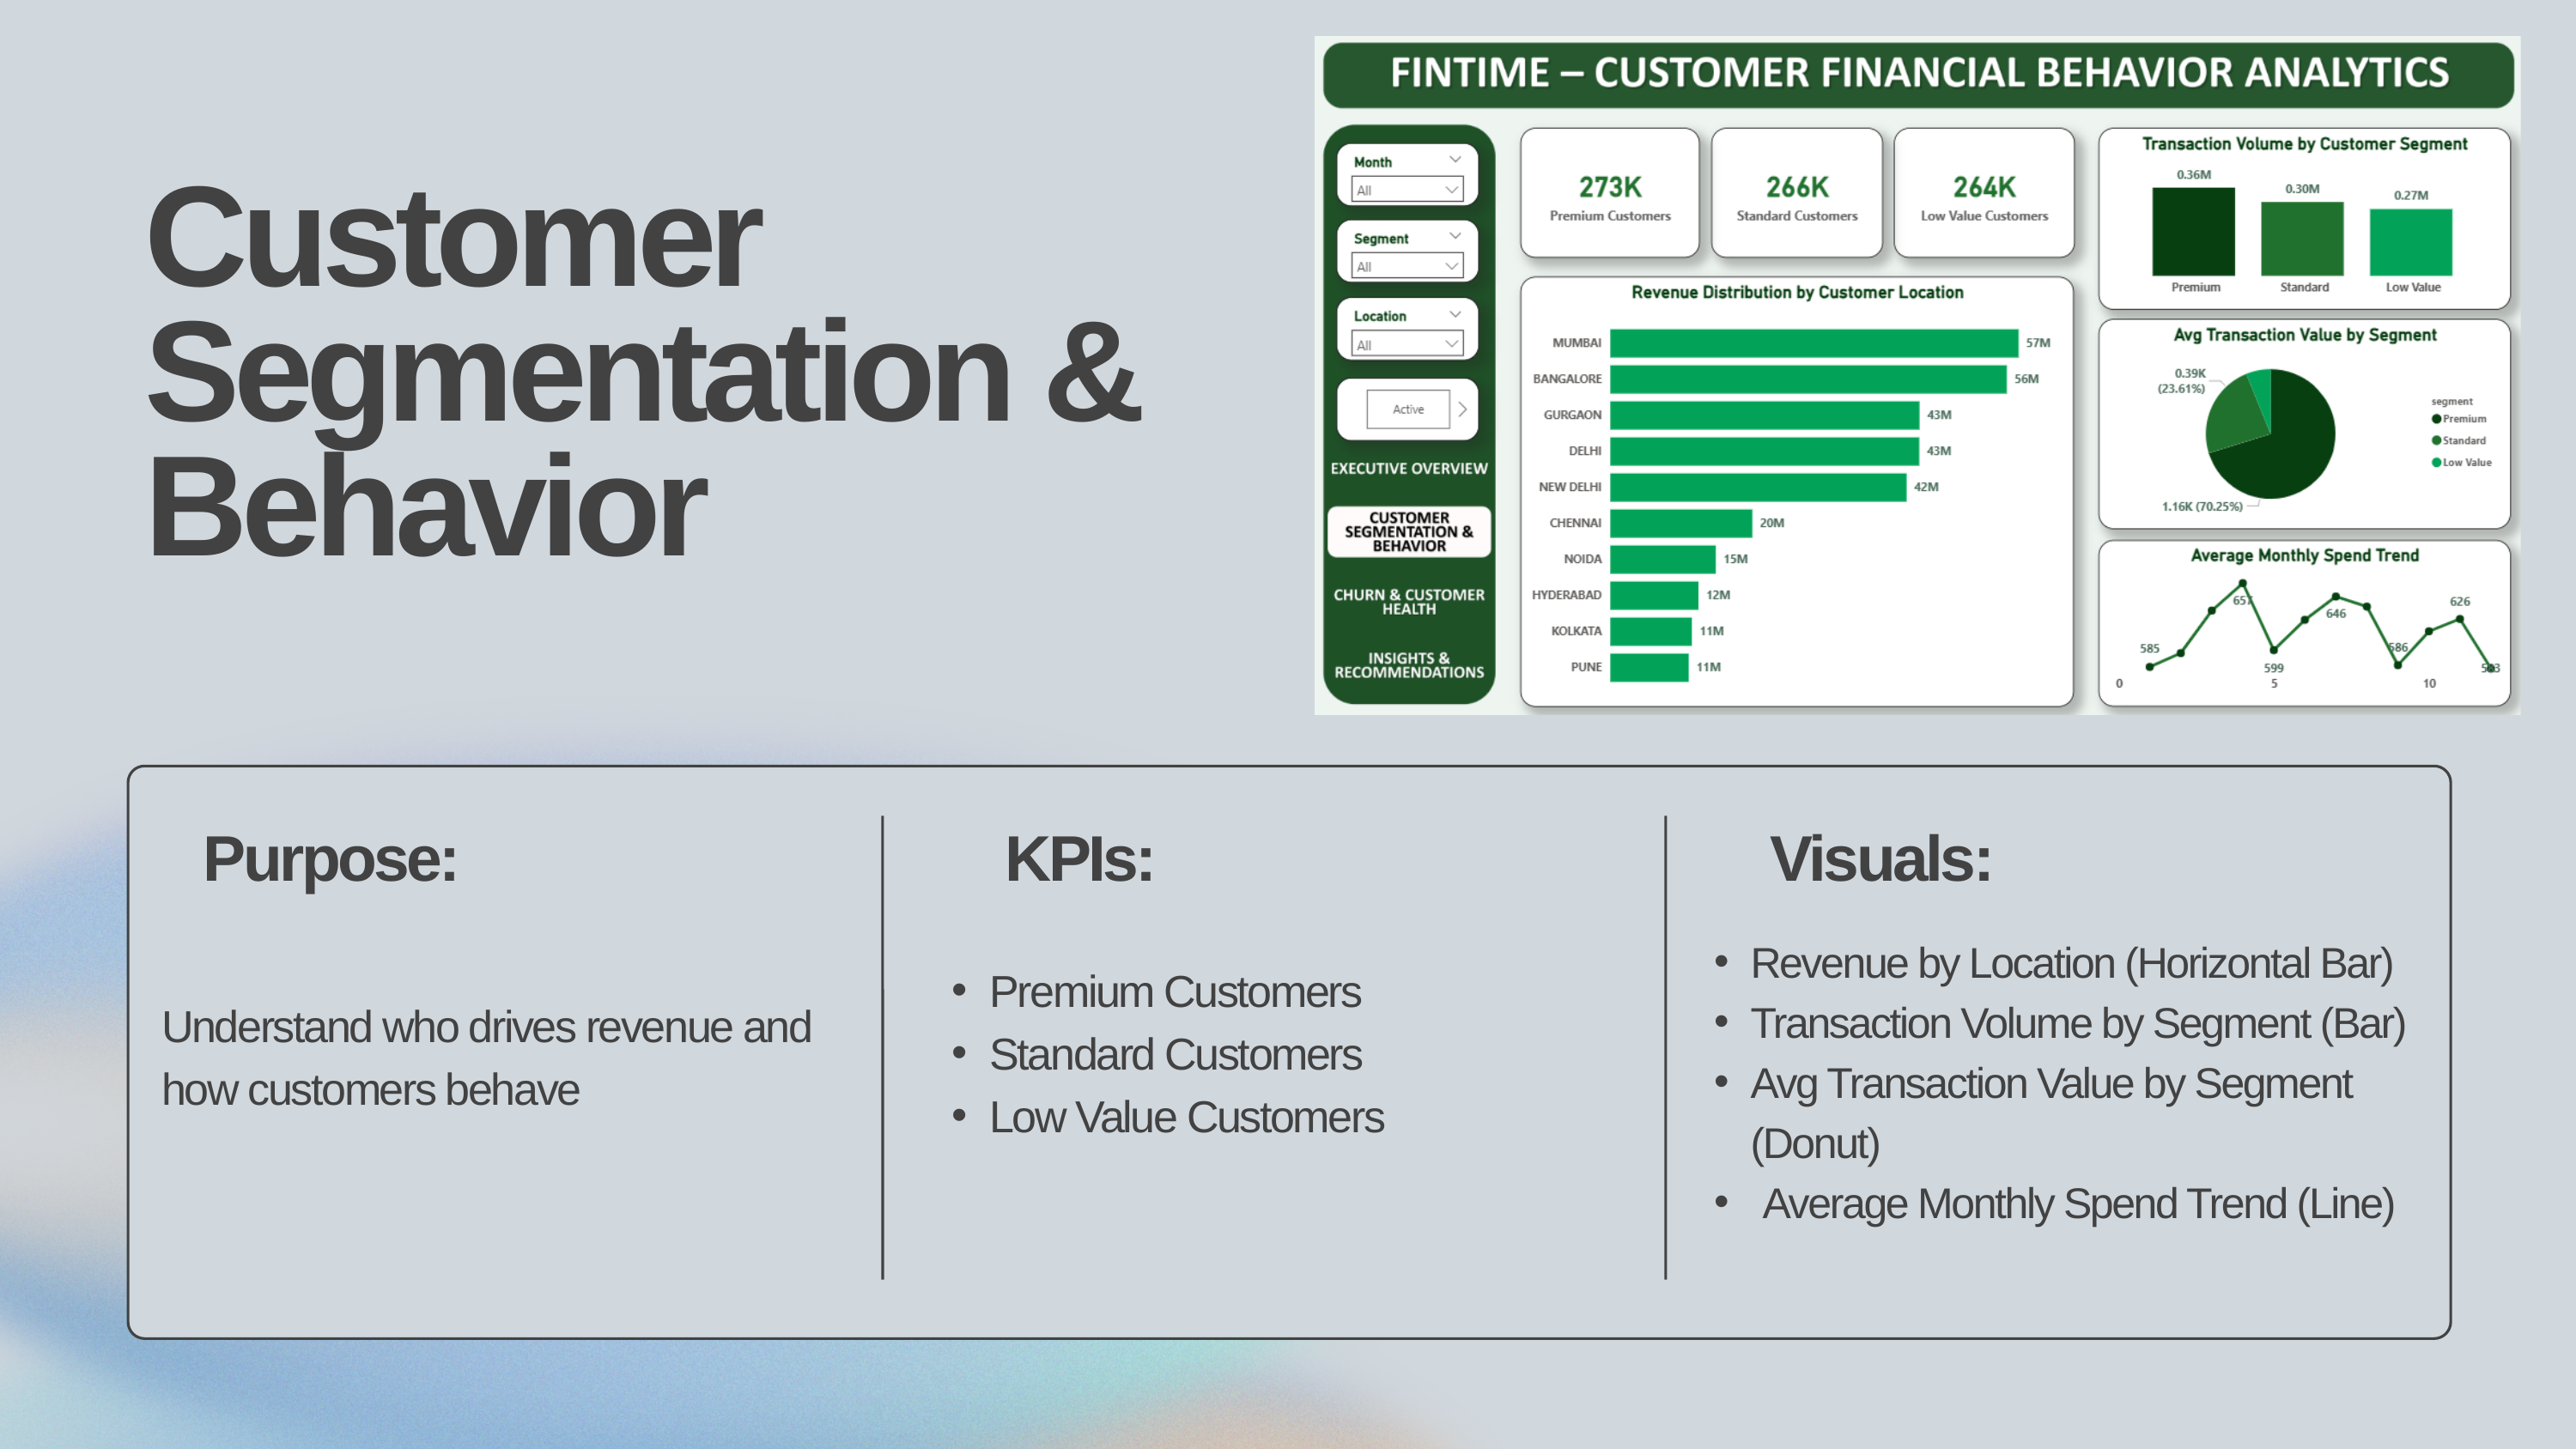

Customer Segmentation & Behavior

Purpose:
 KPIs:
Visuals:

Understand who drives revenue and how customers behave

Revenue by Location (Horizontal Bar)
Transaction Volume by Segment (Bar)
Avg Transaction Value by Segment (Donut)
 Average Monthly Spend Trend (Line)

Premium Customers
Standard Customers
Low Value Customers